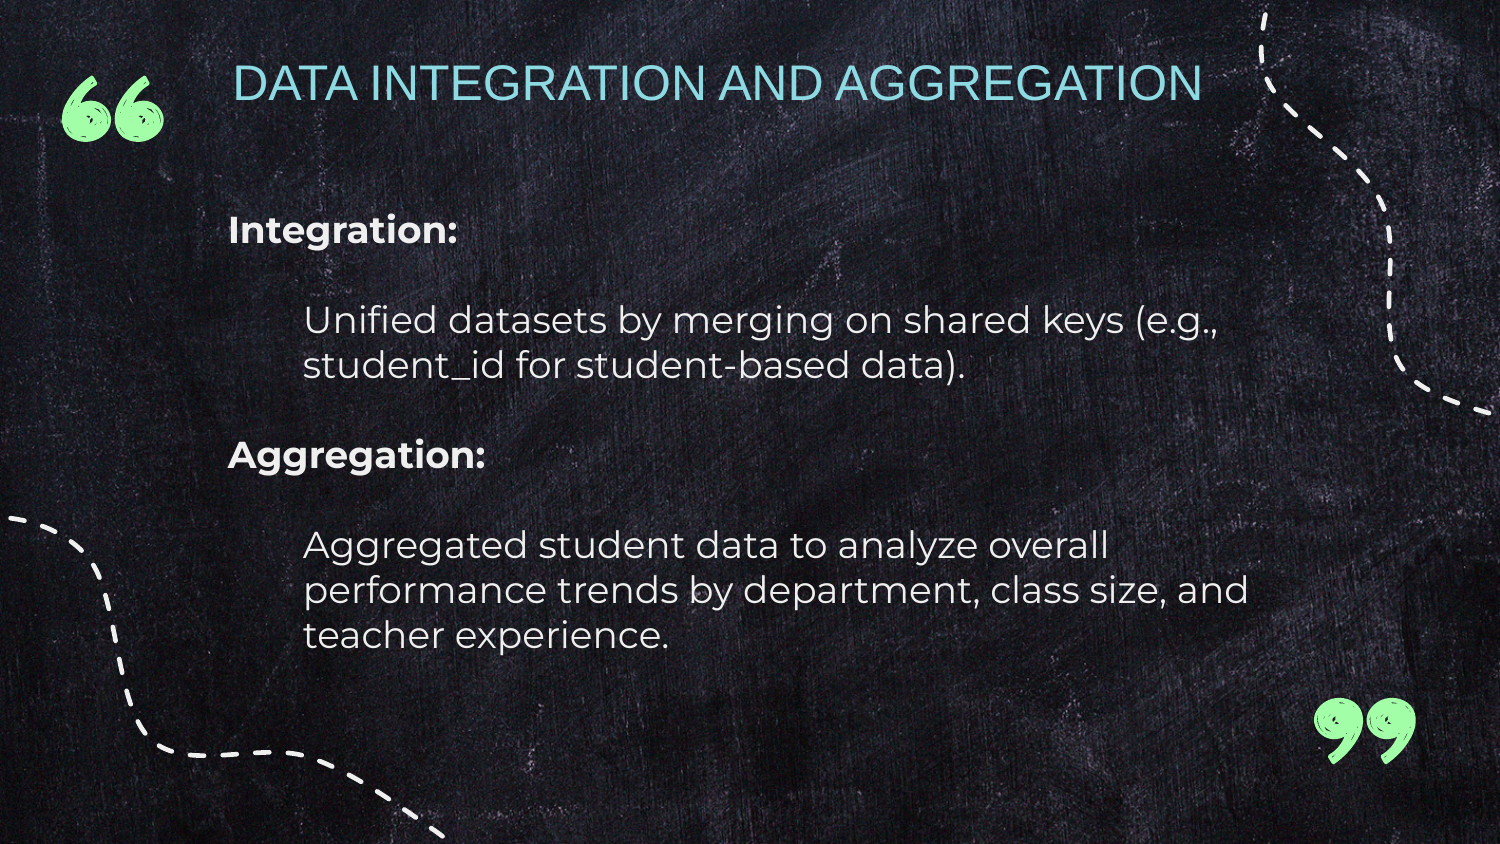

DATA INTEGRATION AND AGGREGATION
Integration:

Unified datasets by merging on shared keys (e.g., student_id for student-based data).

Aggregation:

Aggregated student data to analyze overall performance trends by department, class size, and teacher experience.